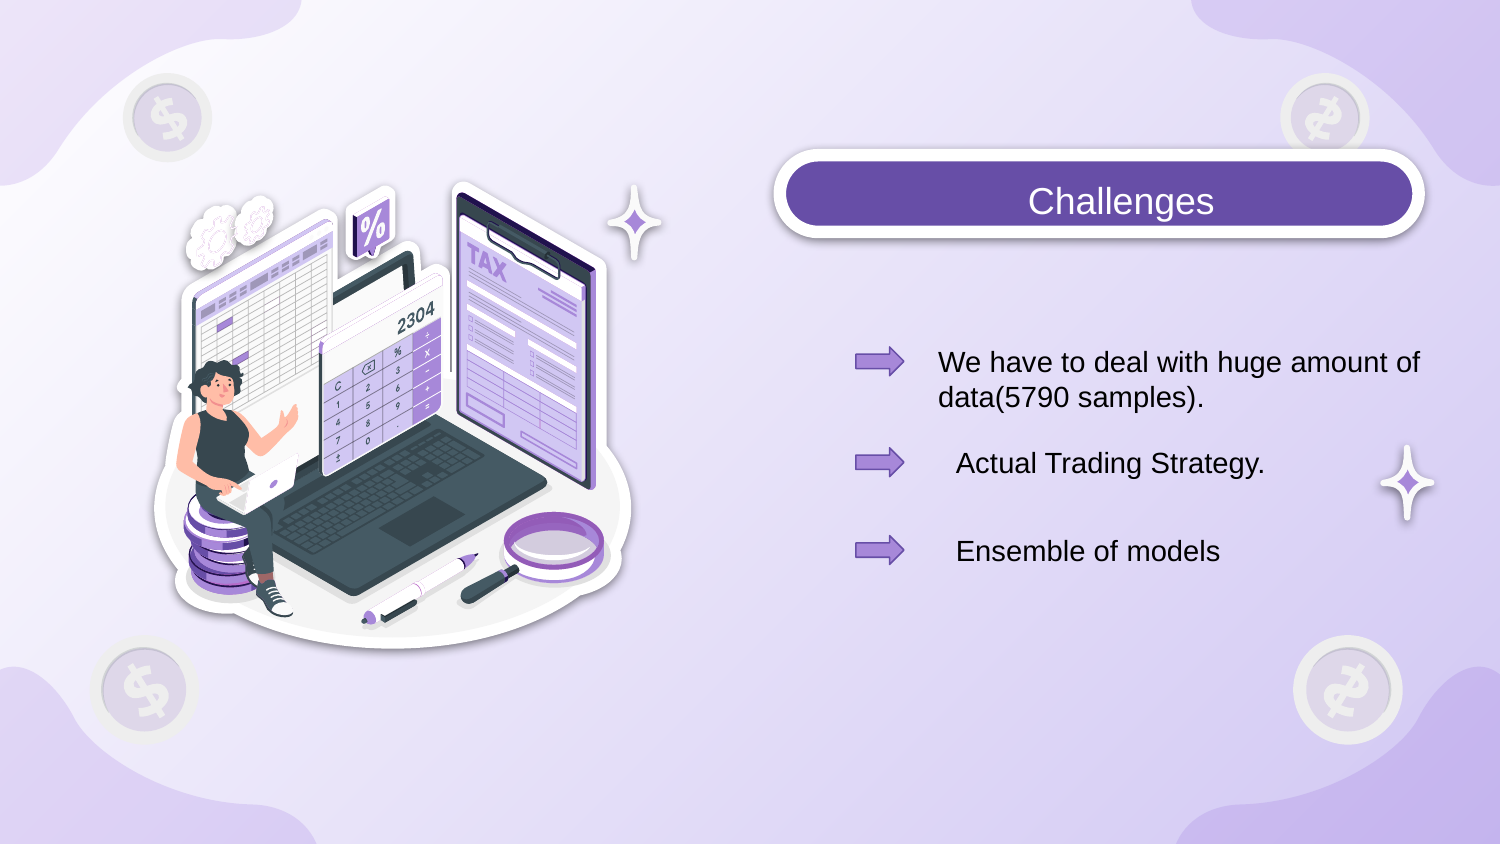

Challenges

We have to deal with huge amount of data(5790 samples).

Actual Trading Strategy.

Ensemble of models